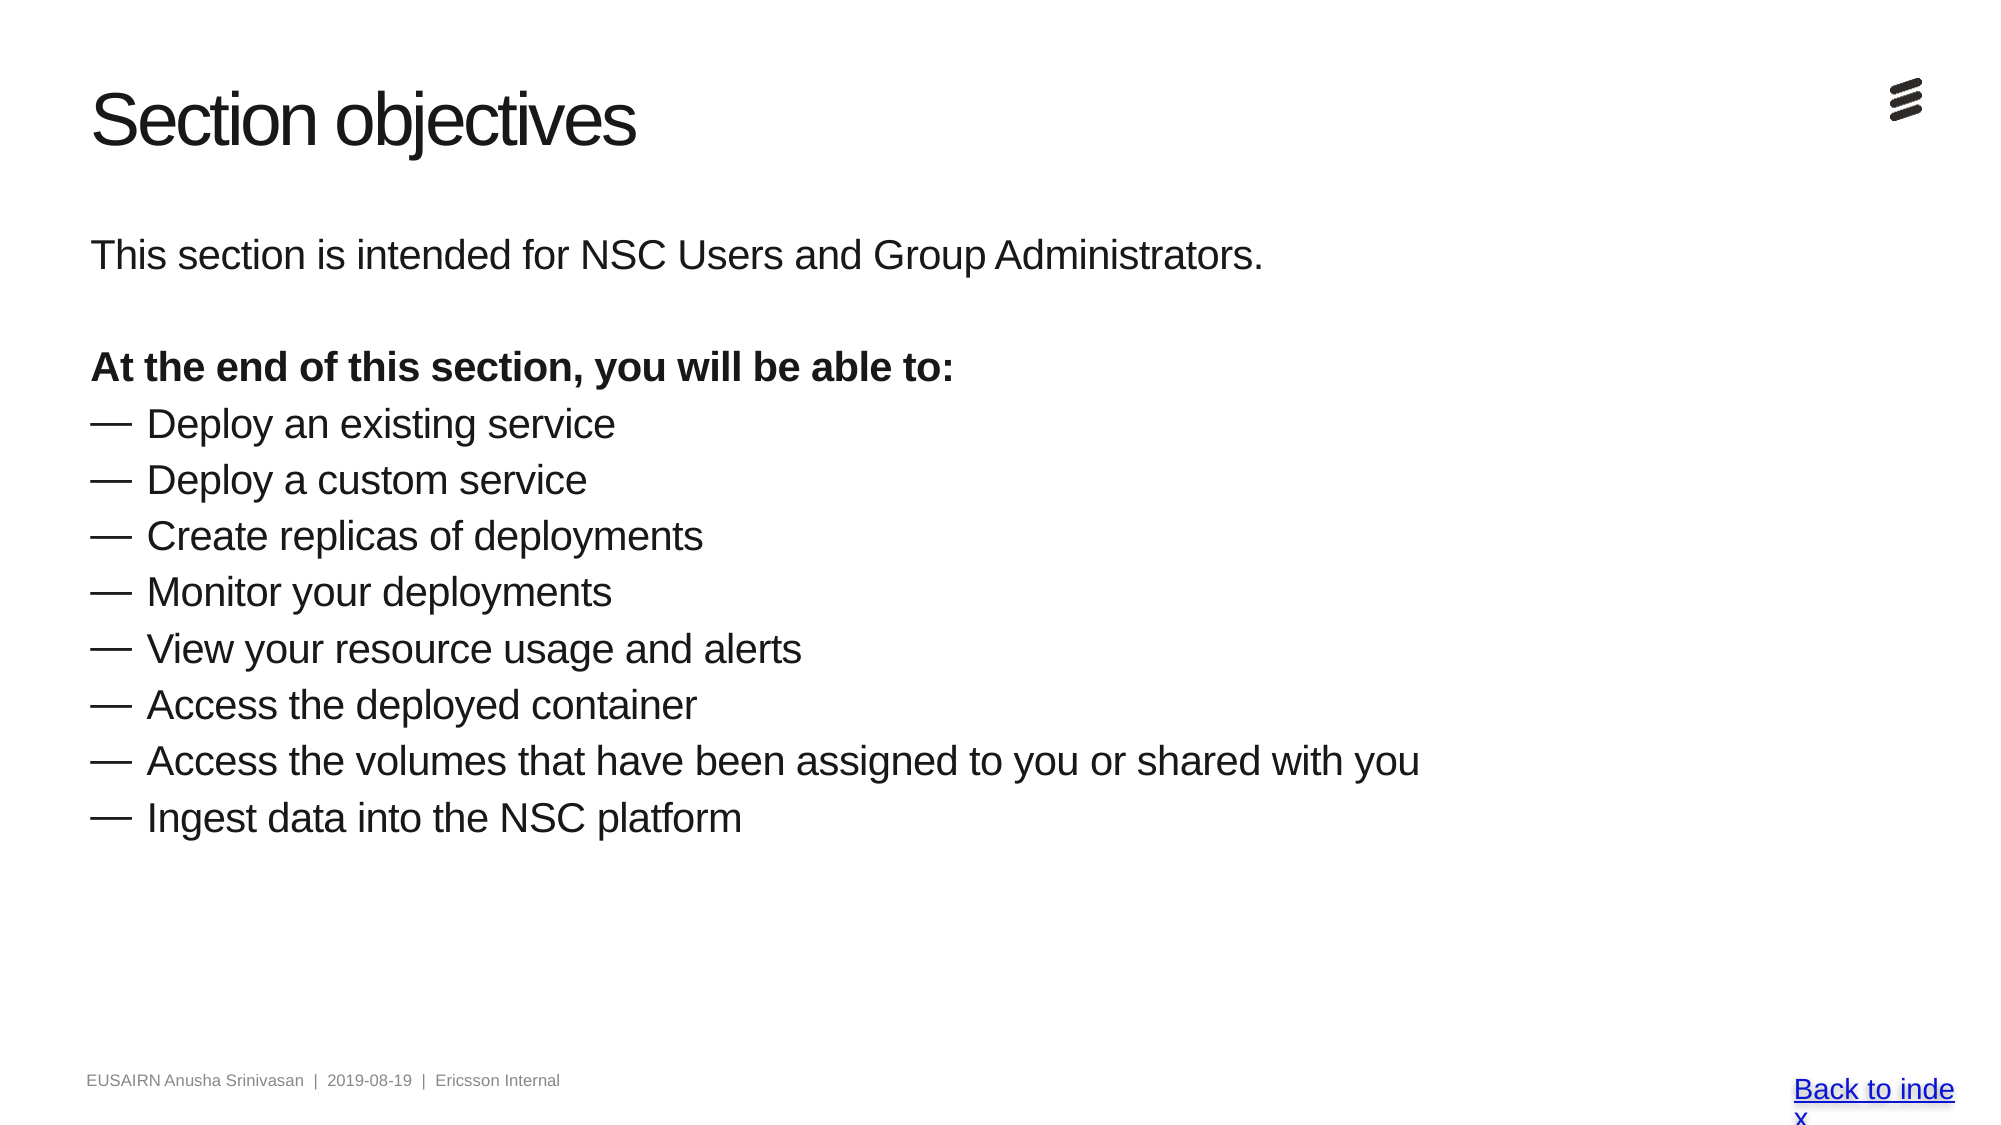

# Section objectives
This section is intended for NSC Users and Group Administrators.

At the end of this section, you will be able to:
Deploy an existing service
Deploy a custom service
Create replicas of deployments
Monitor your deployments
View your resource usage and alerts
Access the deployed container
Access the volumes that have been assigned to you or shared with you
Ingest data into the NSC platform

Back to index